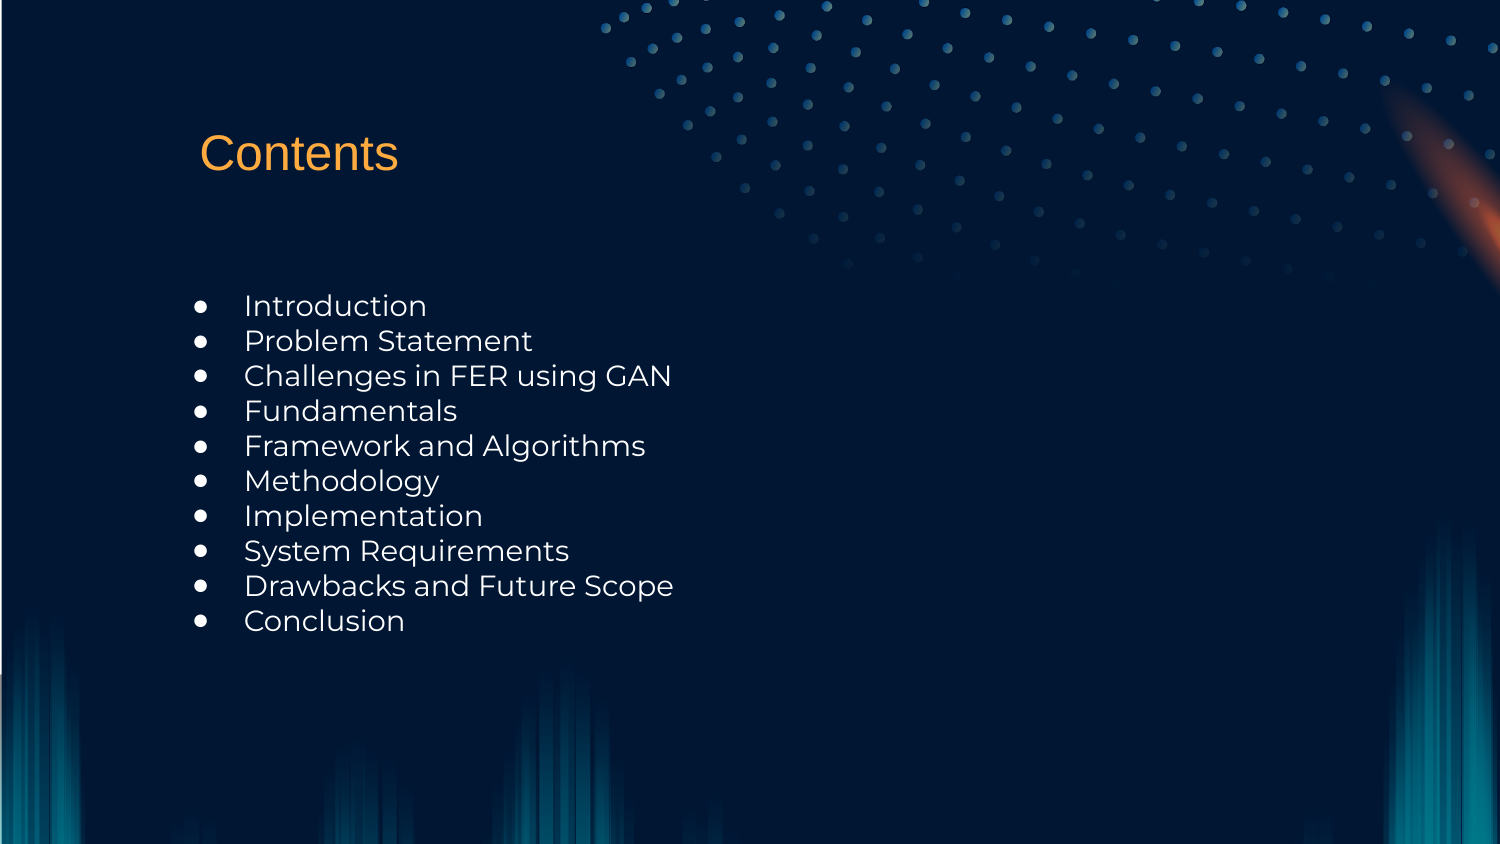

# Contents
Introduction
Problem Statement
Challenges in FER using GAN
Fundamentals
Framework and Algorithms
Methodology
Implementation
System Requirements
Drawbacks and Future Scope
Conclusion